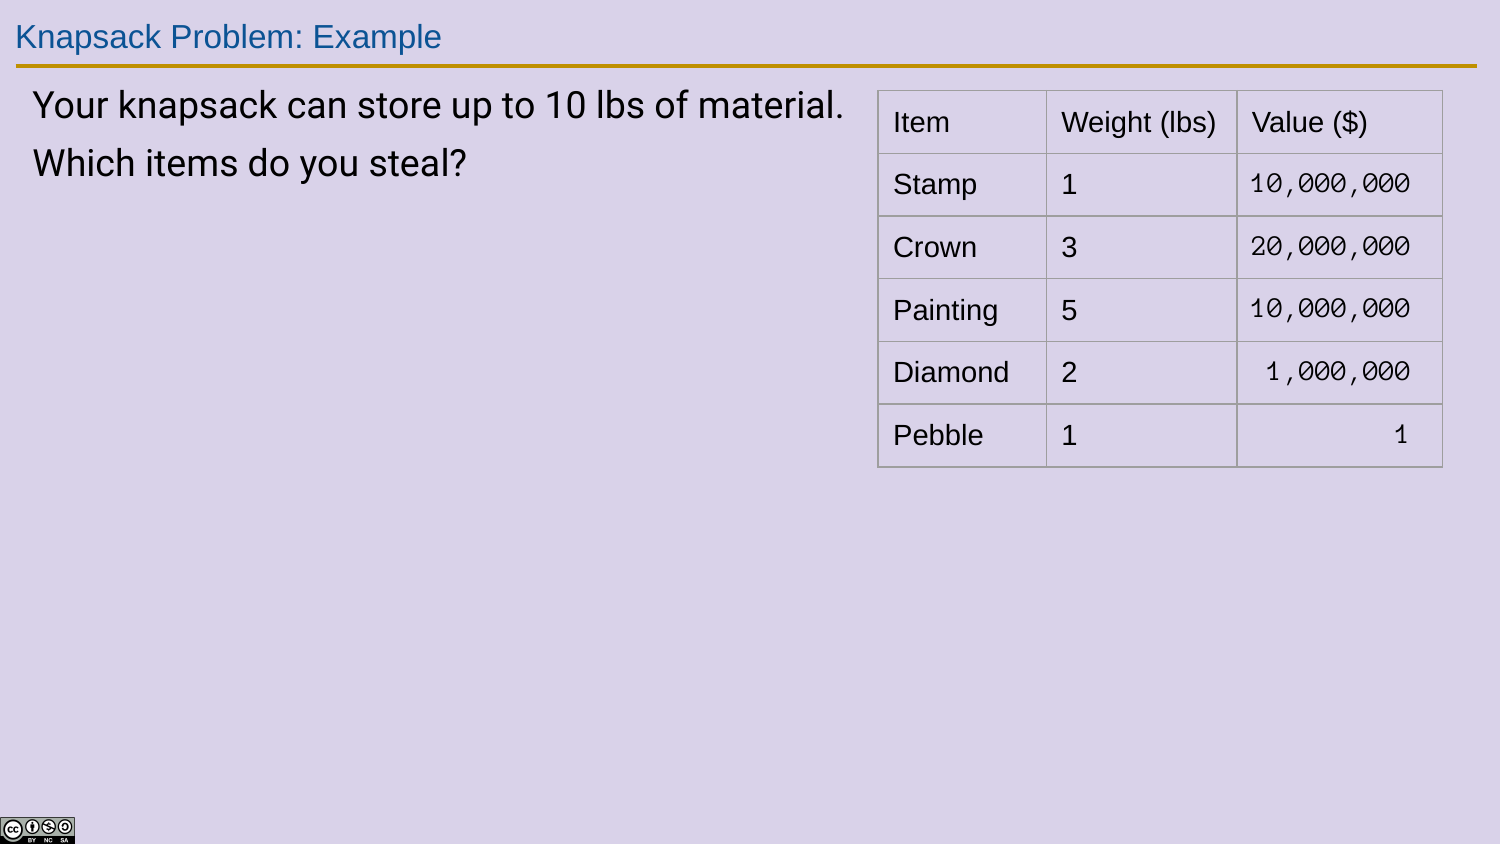

# Knapsack Problem: Example
Your knapsack can store up to 10 lbs of material.
Which items do you steal?
| Item | Weight (lbs) | Value ($) |
| --- | --- | --- |
| Stamp | 1 | 10,000,000 |
| Crown | 3 | 20,000,000 |
| Painting | 5 | 10,000,000 |
| Diamond | 2 | 1,000,000 |
| Pebble | 1 | 1 |